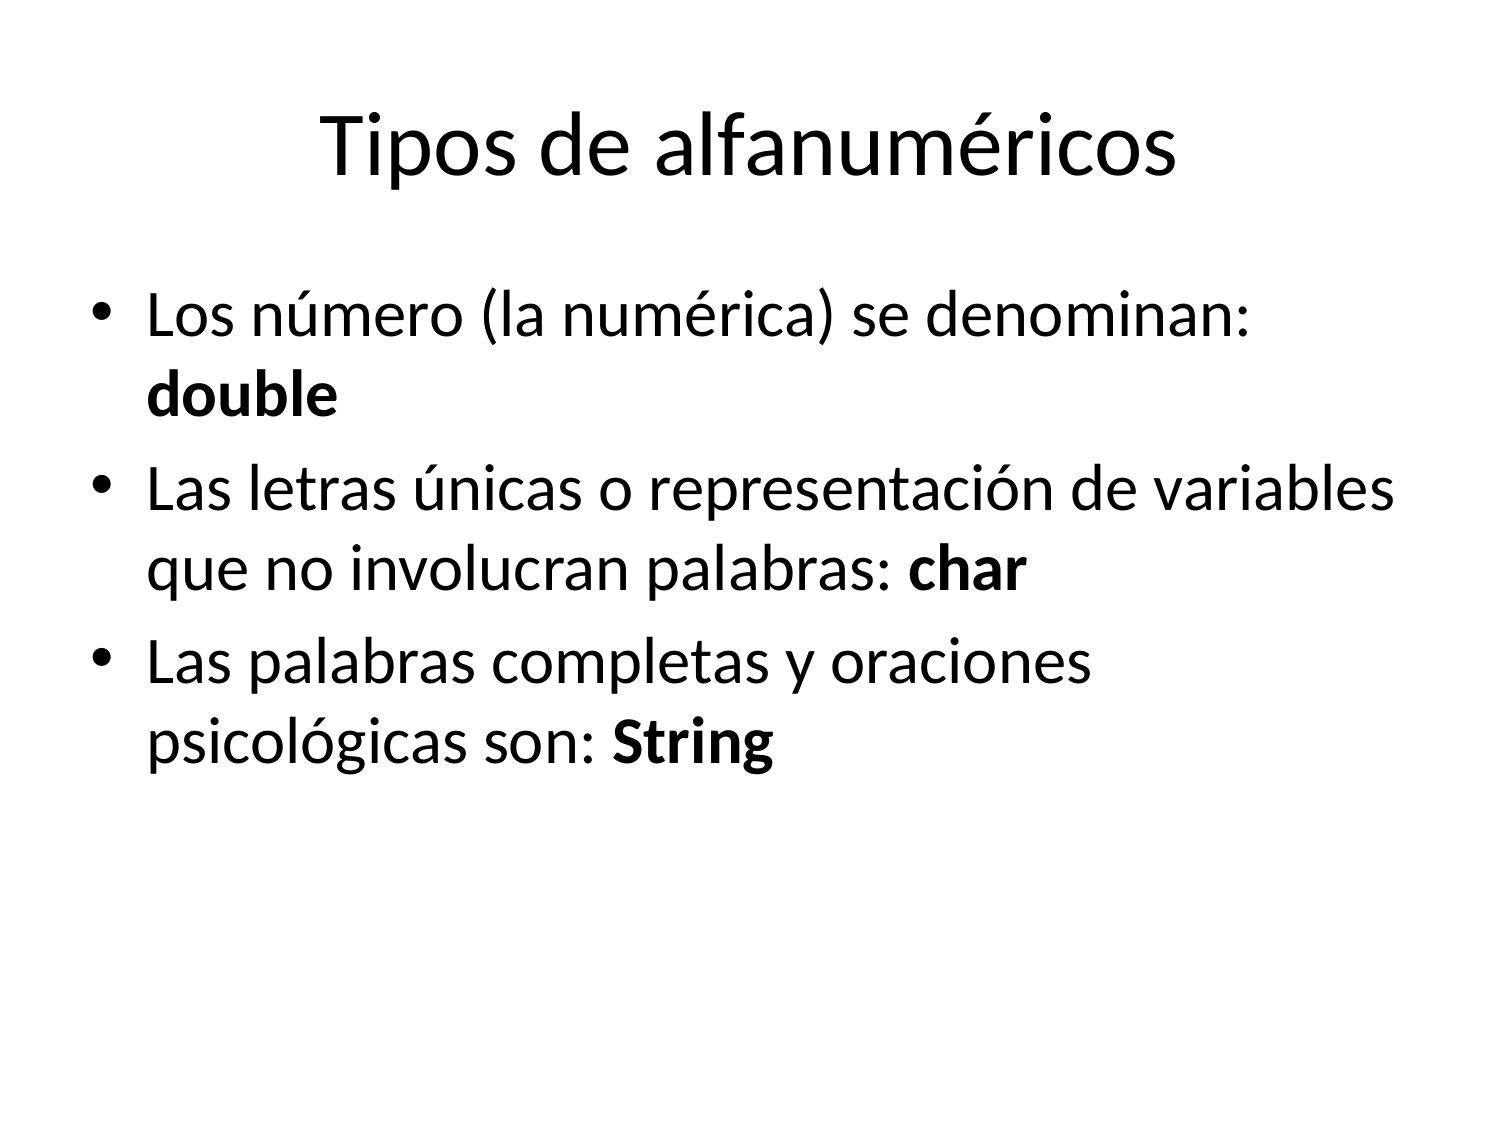

# Tipos de alfanuméricos
Los número (la numérica) se denominan: double
Las letras únicas o representación de variables que no involucran palabras: char
Las palabras completas y oraciones psicológicas son: String